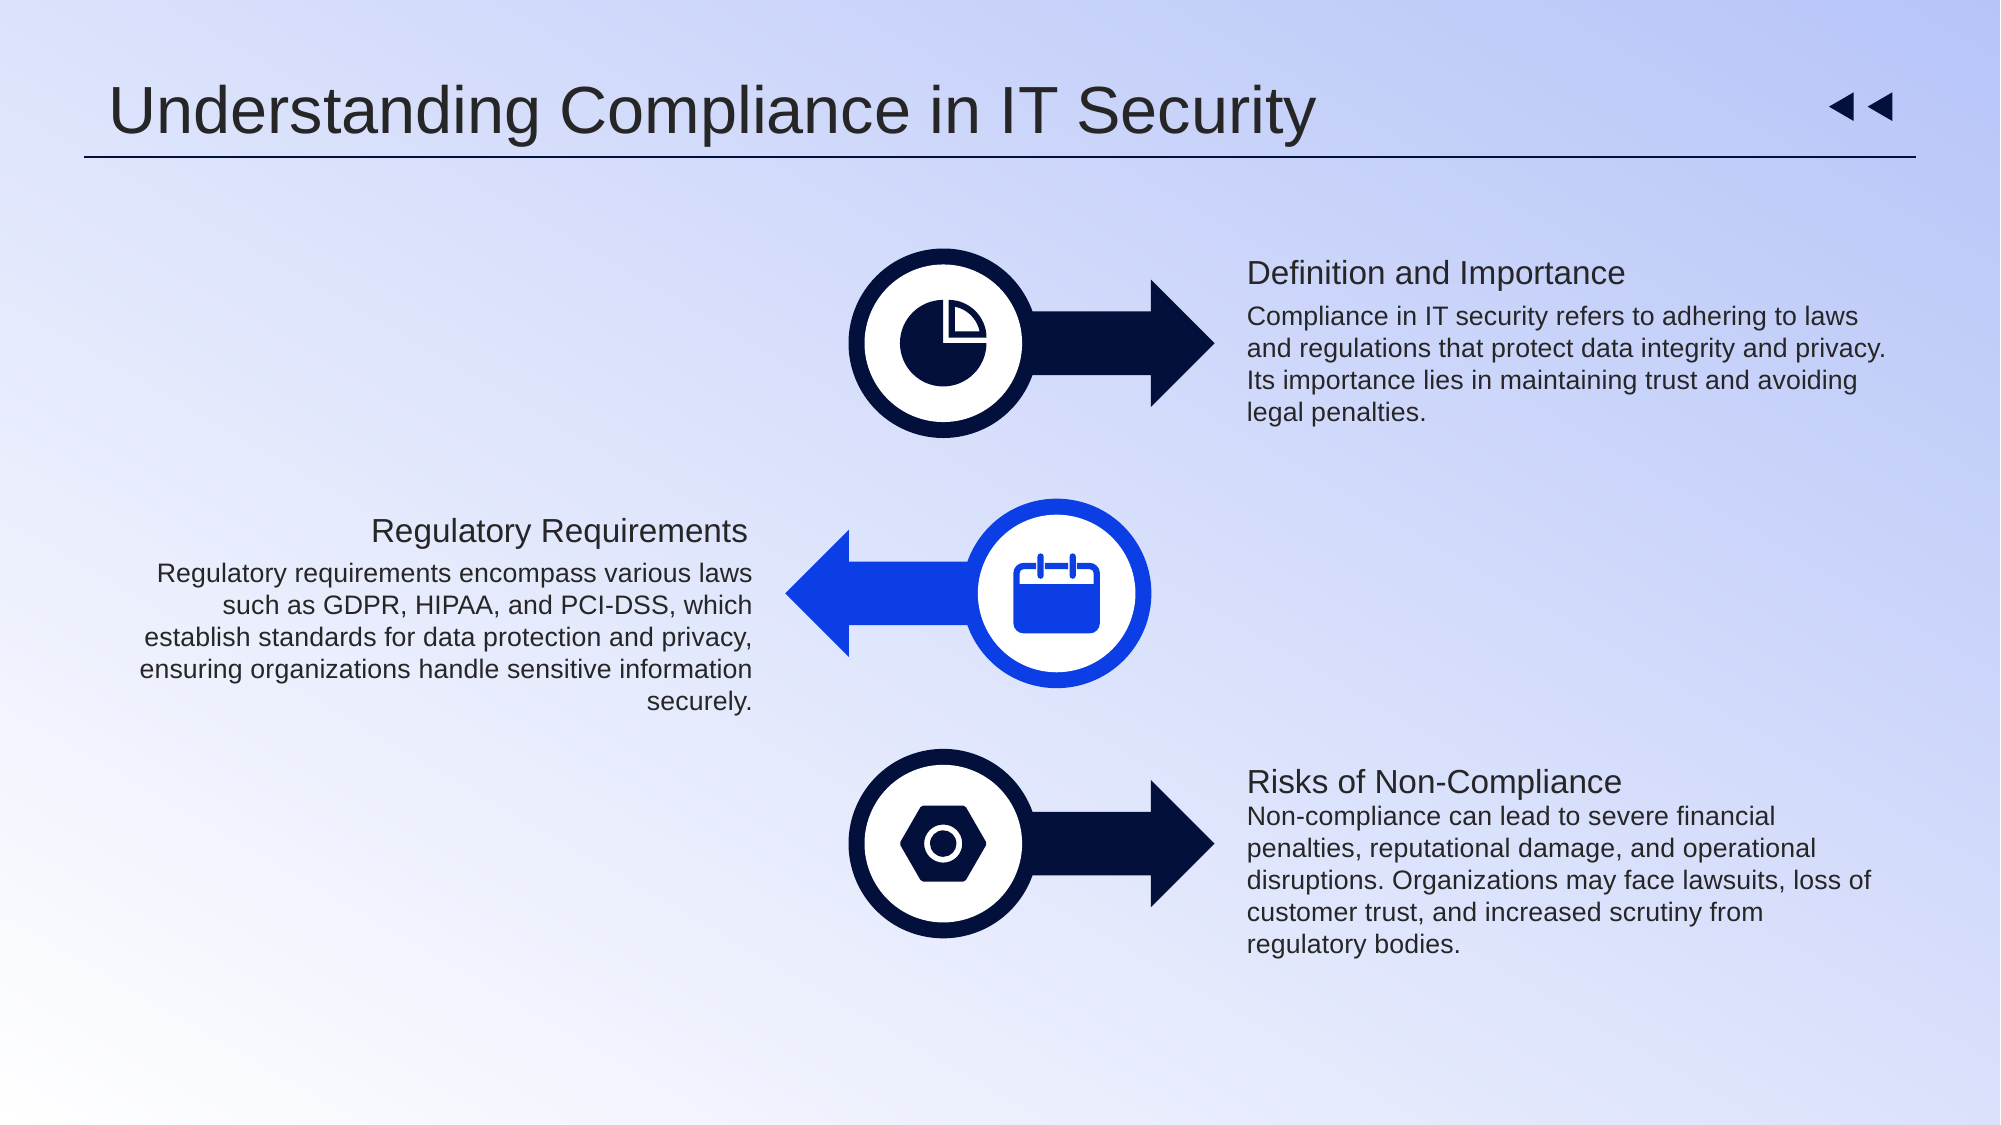

Understanding Compliance in IT Security

Definition and Importance

Compliance in IT security refers to adhering to laws and regulations that protect data integrity and privacy. Its importance lies in maintaining trust and avoiding legal penalties.

Regulatory Requirements

Regulatory requirements encompass various laws such as GDPR, HIPAA, and PCI-DSS, which establish standards for data protection and privacy, ensuring organizations handle sensitive information securely.
Risks of Non-Compliance

Non-compliance can lead to severe financial penalties, reputational damage, and operational disruptions. Organizations may face lawsuits, loss of customer trust, and increased scrutiny from regulatory bodies.